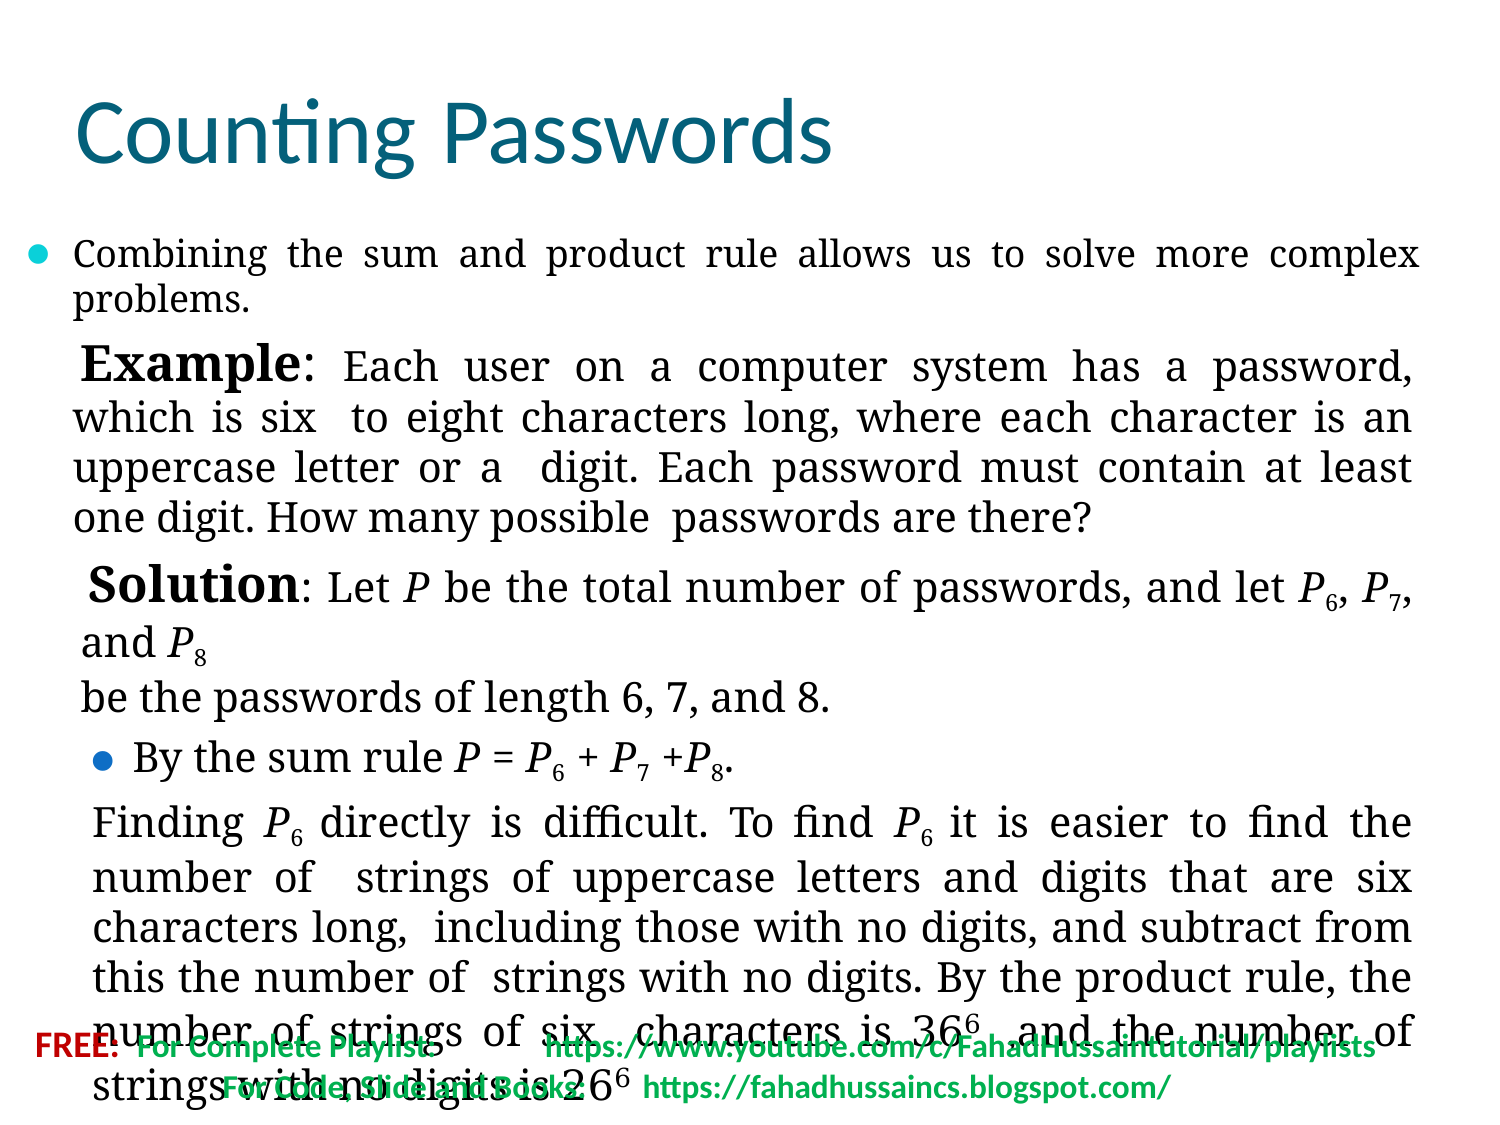

# Counting	Passwords
Combining the sum and product rule allows us to solve more complex problems.
Example: Each user on a computer system has a password, which is six  to eight characters long, where each character is an uppercase letter or a  digit. Each password must contain at least one digit. How many possible  passwords are there?
Solution: Let P be the total number of passwords, and let P6, P7, and P8
be the passwords of length 6, 7, and 8.
By the sum rule P = P6 + P7 +P8.
Finding P6 directly is difficult. To find P6 it is easier to find the number of  strings of uppercase letters and digits that are six characters long,  including those with no digits, and subtract from this the number of  strings with no digits. By the product rule, the number of strings of six  characters is 366 ,and the number of strings with no digits is 266
FREE:  For Complete Playlist: 	        https://www.youtube.com/c/FahadHussaintutorial/playlists
	     For Code, Slide and Books:	 https://fahadhussaincs.blogspot.com/